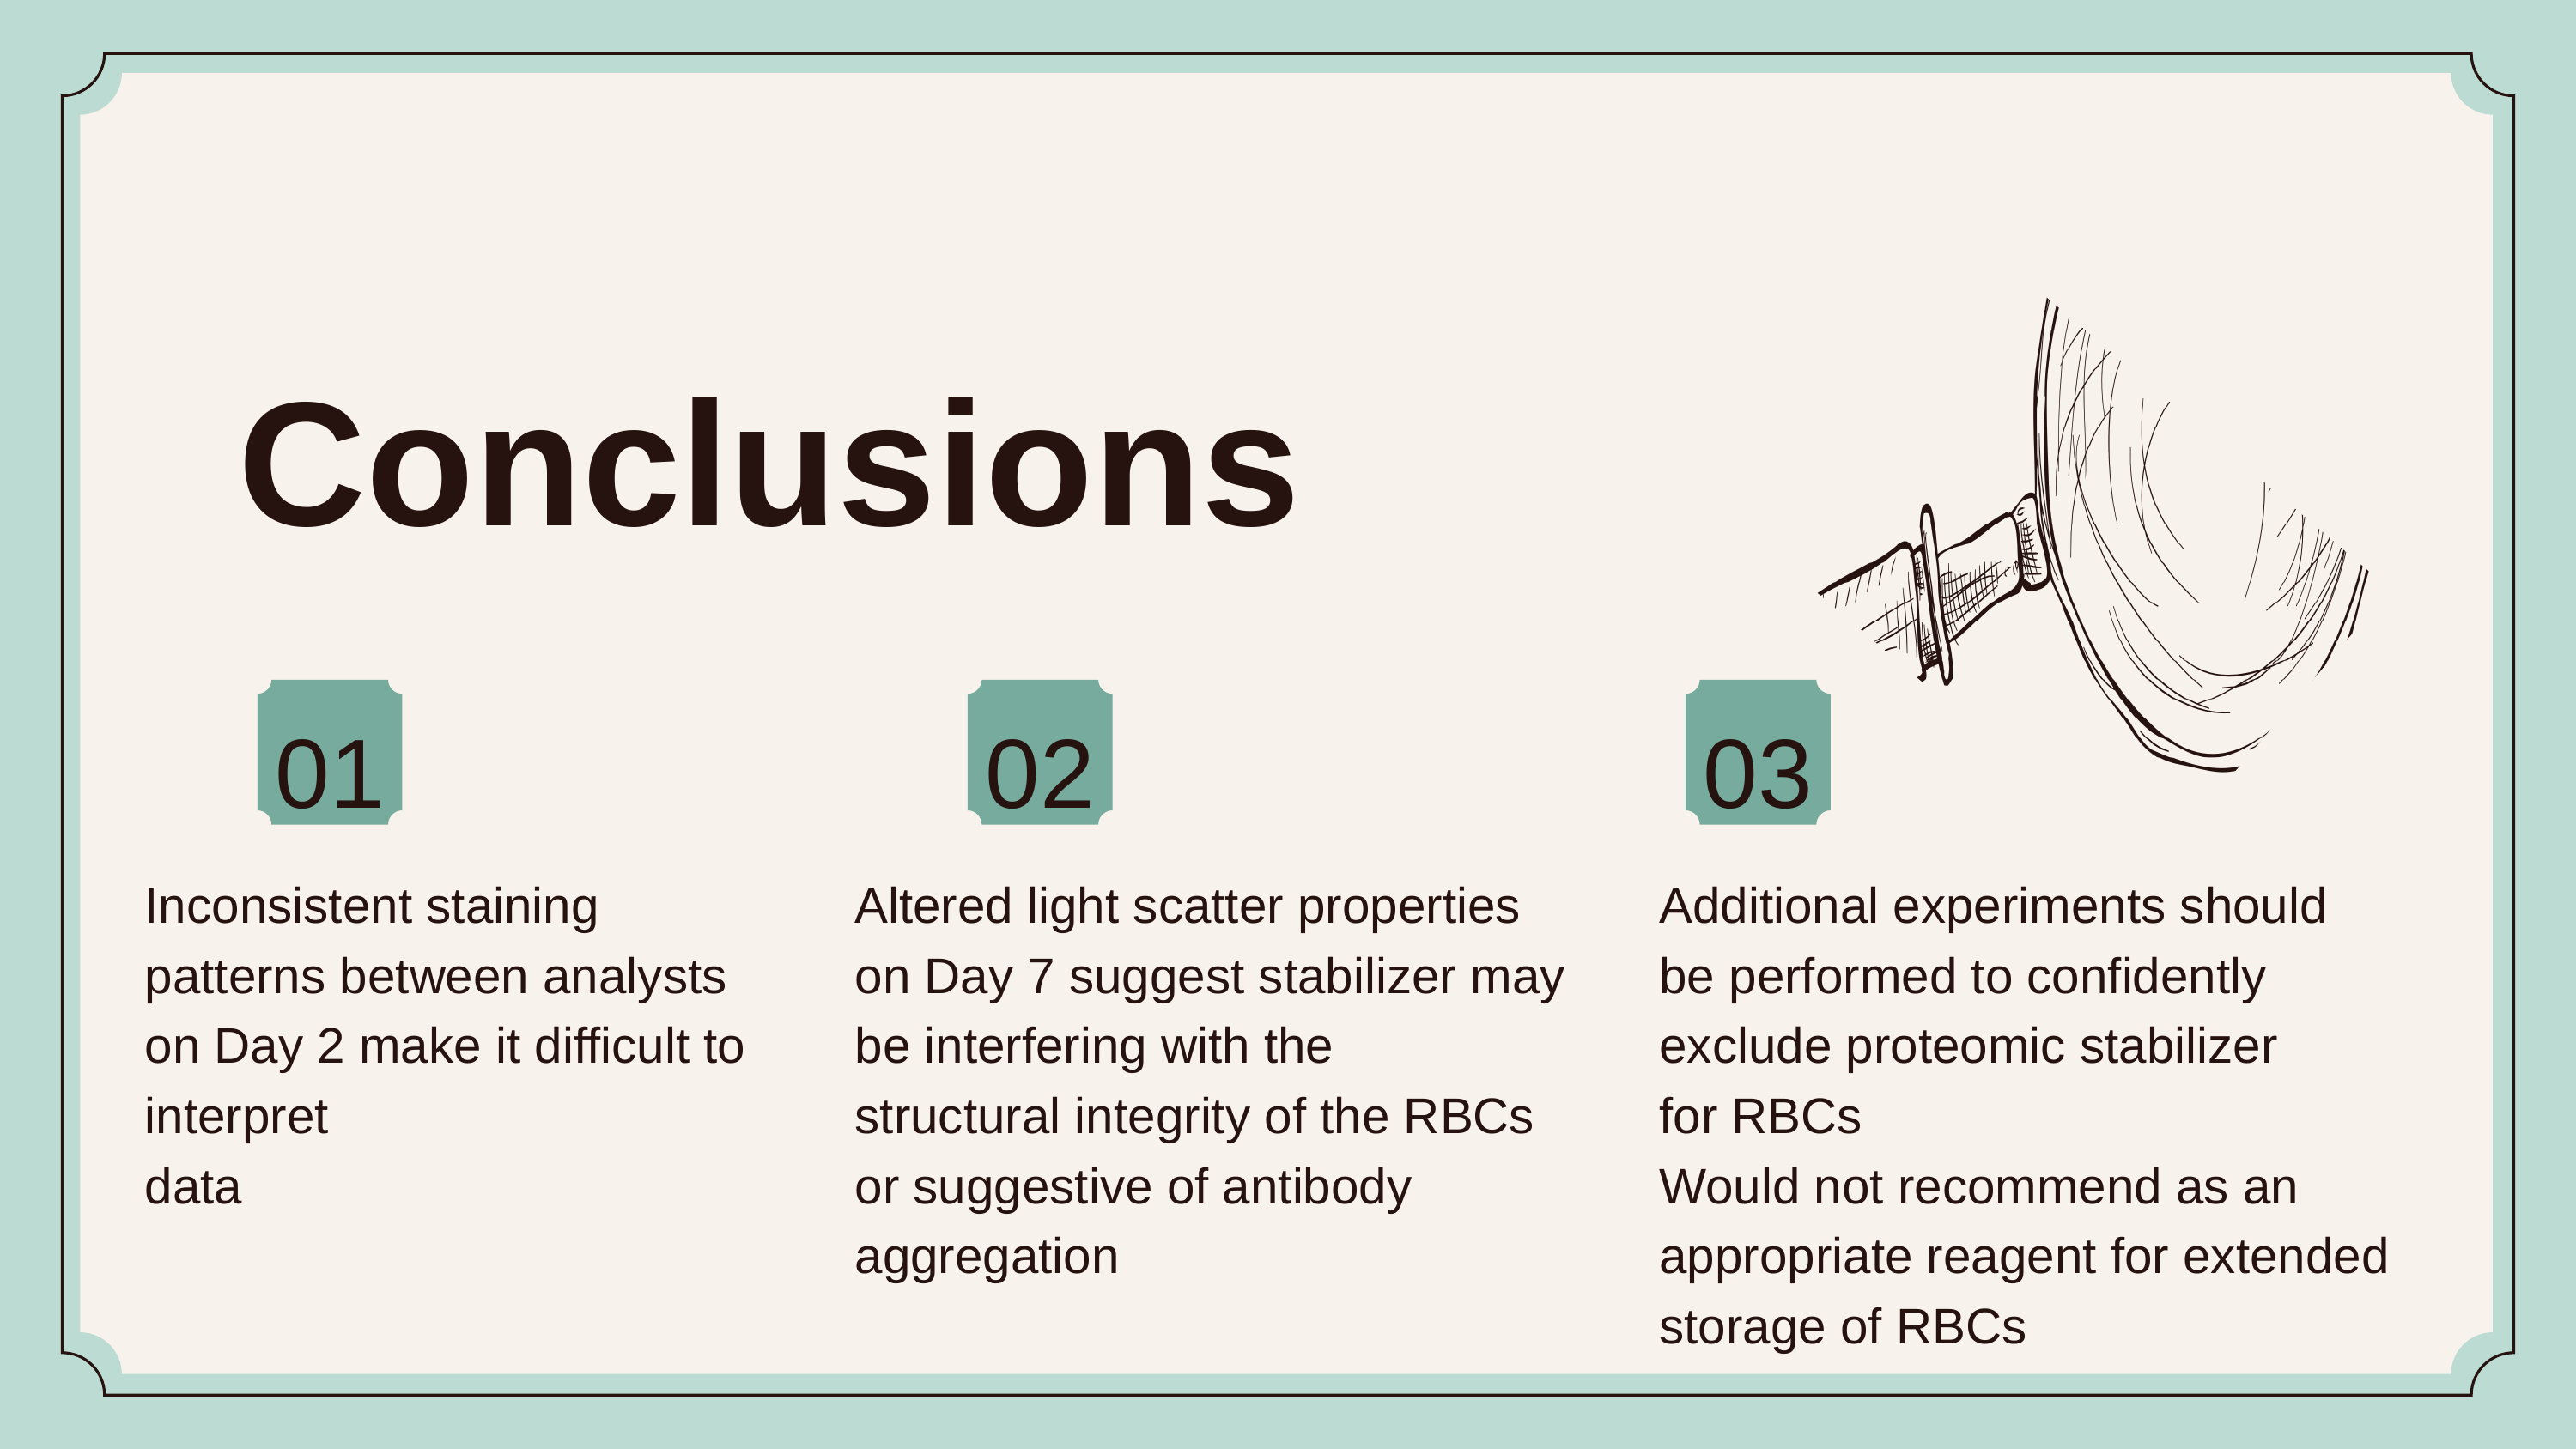

Conclusions

01

02

03
Inconsistent staining patterns between analysts on Day 2 make it difficult to interpret
data
Altered light scatter properties on Day 7 suggest stabilizer may be interfering with the
structural integrity of the RBCs or suggestive of antibody aggregation
Additional experiments should be performed to confidently exclude proteomic stabilizer
for RBCs
Would not recommend as an appropriate reagent for extended storage of RBCs